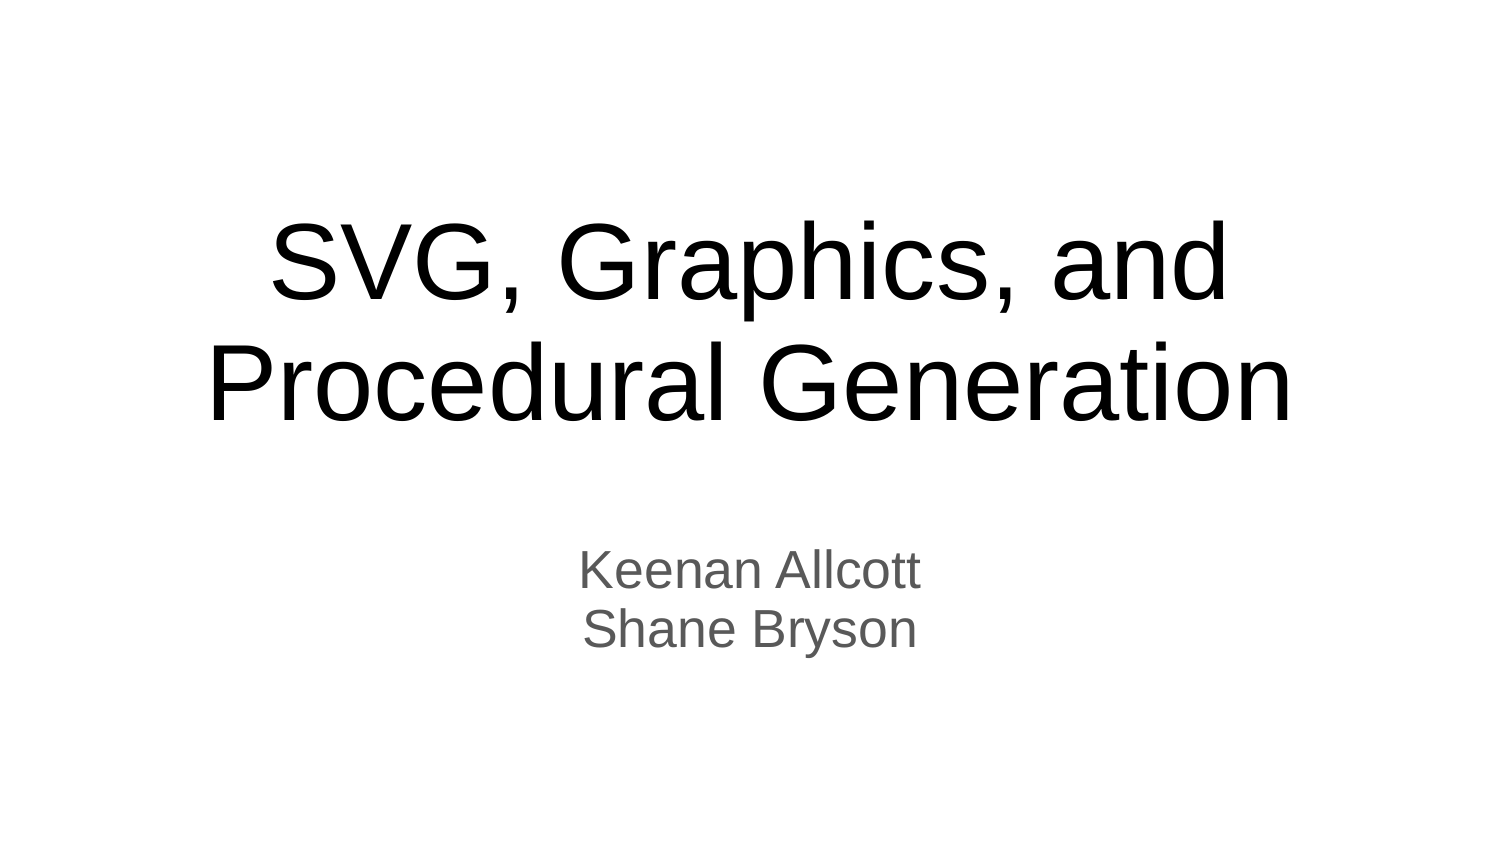

# SVG, Graphics, and Procedural Generation

Keenan Allcott
Shane Bryson